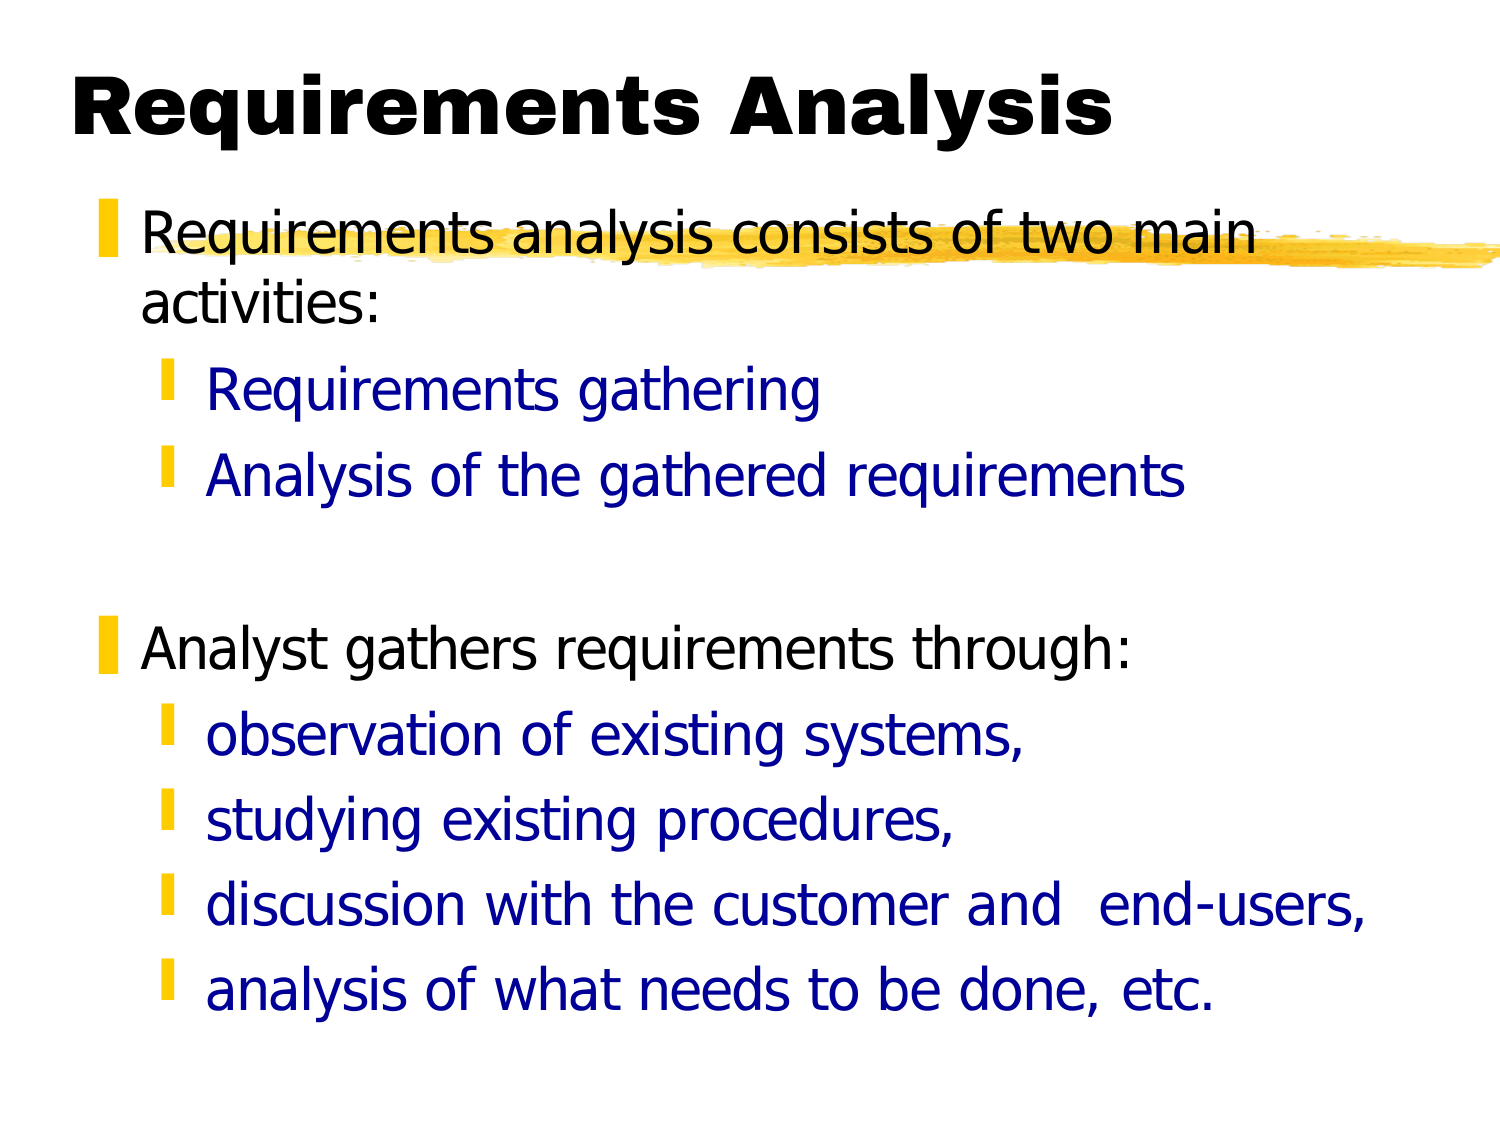

# Requirements Analysis
Requirements analysis consists of two main activities:
Requirements gathering
Analysis of the gathered requirements

Analyst gathers requirements through:
observation of existing systems,
studying existing procedures,
discussion with the customer and  end-users,
analysis of what needs to be done, etc.

7